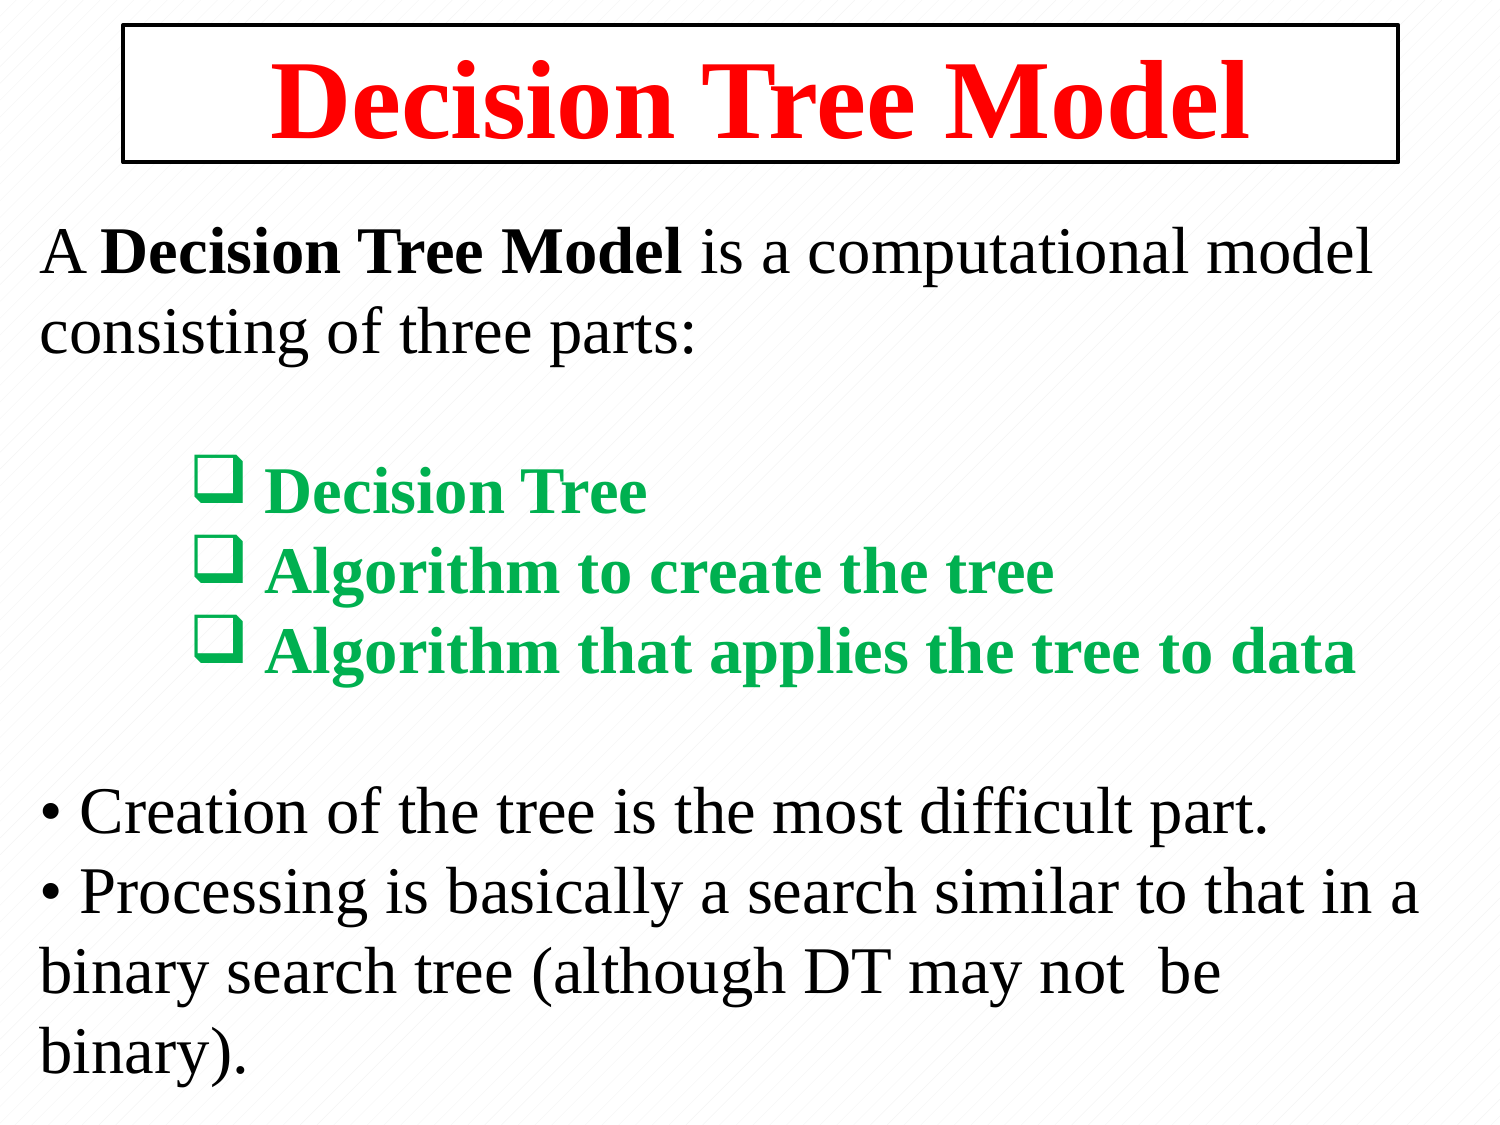

# Decision Tree Model
A Decision Tree Model is a computational model consisting of three parts:

Decision Tree
Algorithm to create the tree
Algorithm that applies the tree to data

• Creation of the tree is the most difficult part.
• Processing is basically a search similar to that in a binary search tree (although DT may not  be binary).